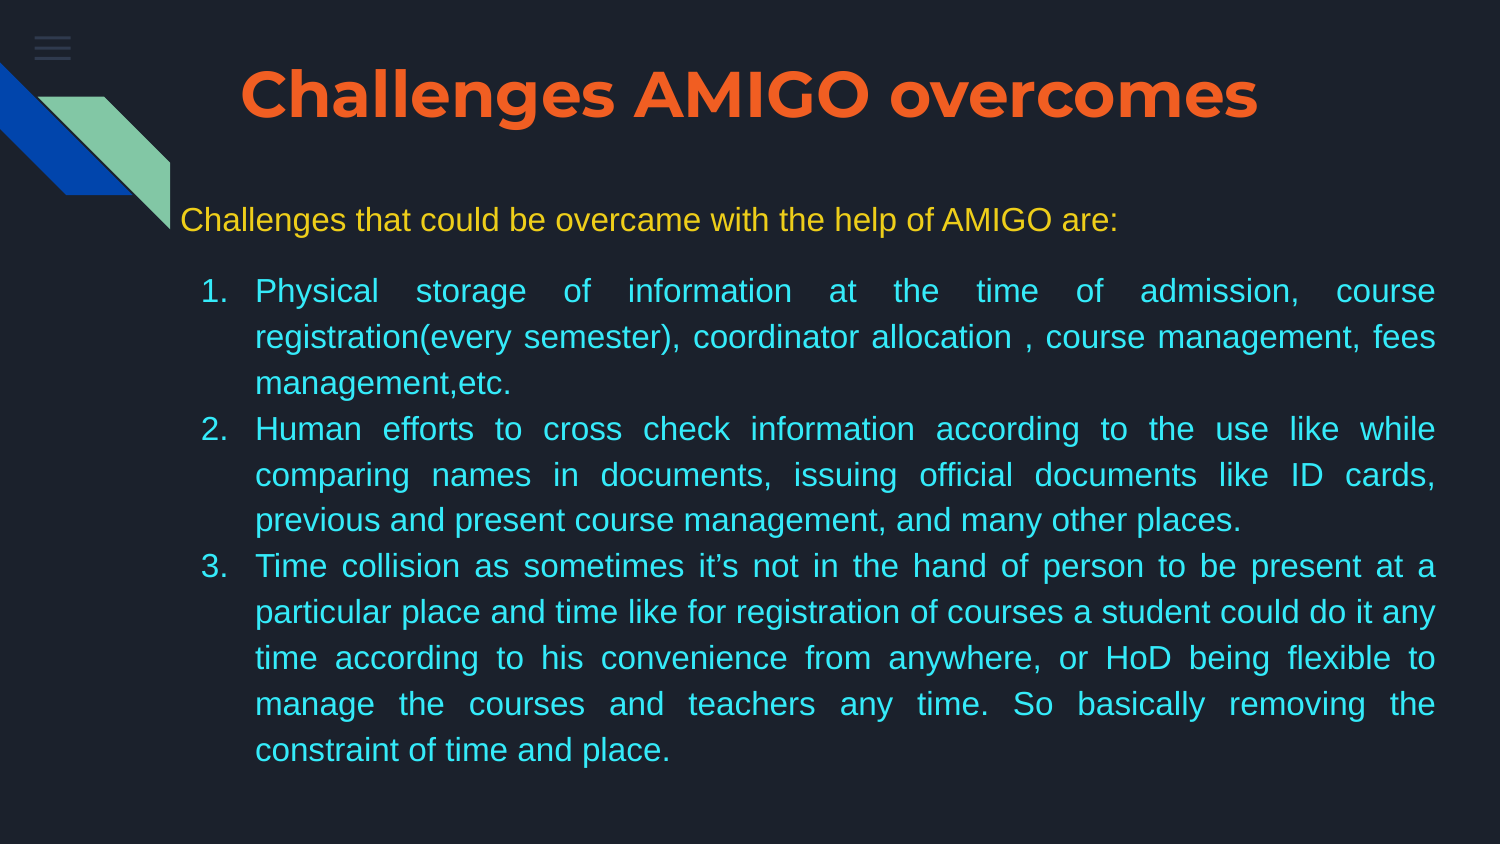

# Challenges AMIGO overcomes
Challenges that could be overcame with the help of AMIGO are:
Physical storage of information at the time of admission, course registration(every semester), coordinator allocation , course management, fees management,etc.
Human efforts to cross check information according to the use like while comparing names in documents, issuing official documents like ID cards, previous and present course management, and many other places.
Time collision as sometimes it’s not in the hand of person to be present at a particular place and time like for registration of courses a student could do it any time according to his convenience from anywhere, or HoD being flexible to manage the courses and teachers any time. So basically removing the constraint of time and place.